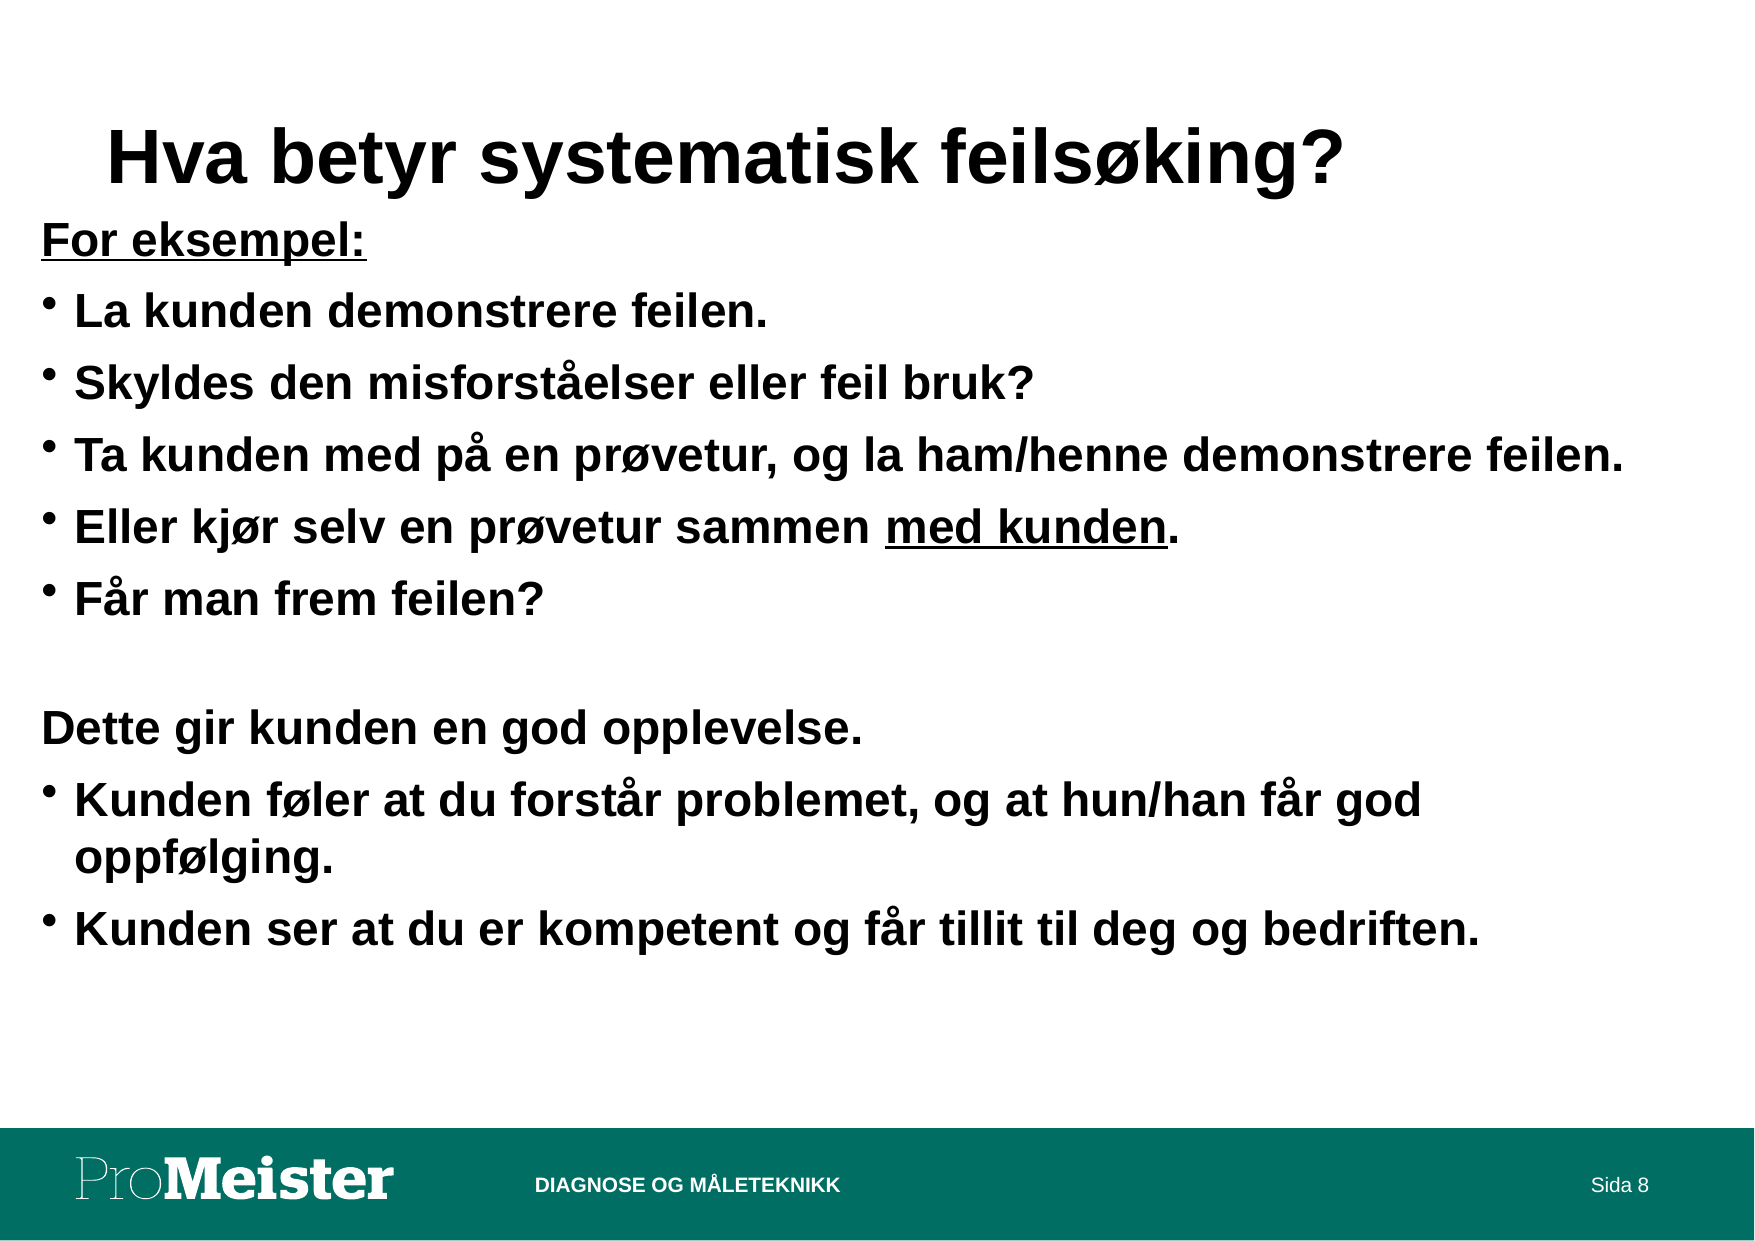

# Hva betyr systematisk feilsøking?
For eksempel:
La kunden demonstrere feilen.
Skyldes den misforståelser eller feil bruk?
Ta kunden med på en prøvetur, og la ham/henne demonstrere feilen.
Eller kjør selv en prøvetur sammen med kunden.
Får man frem feilen?
Dette gir kunden en god opplevelse.
Kunden føler at du forstår problemet, og at hun/han får god oppfølging.
Kunden ser at du er kompetent og får tillit til deg og bedriften.